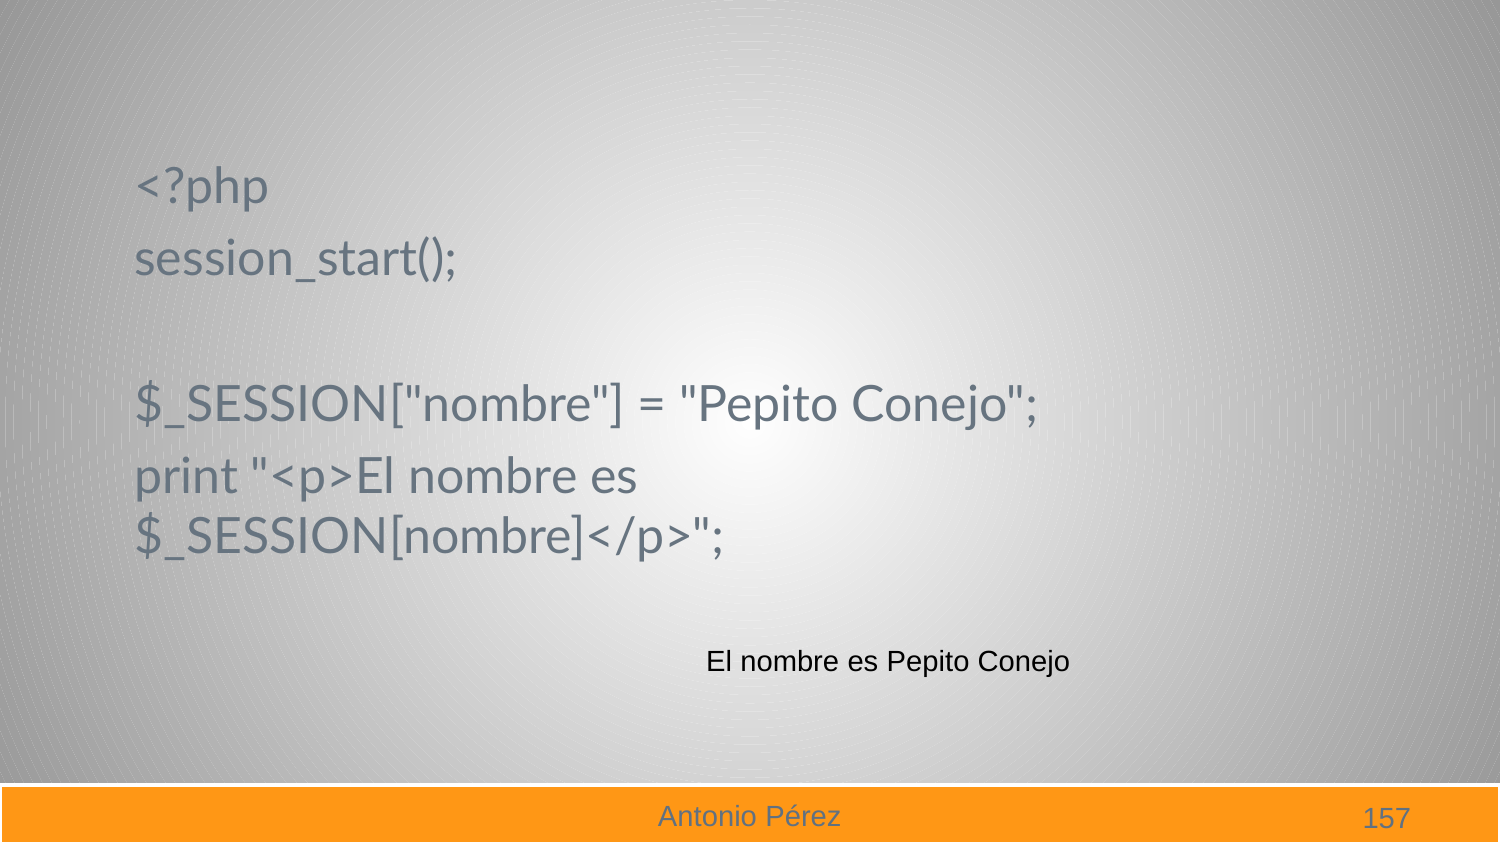

#
<?php
session_start();

$_SESSION["nombre"] = "Pepito Conejo";
print "<p>El nombre es $_SESSION[nombre]</p>";
El nombre es Pepito Conejo
157